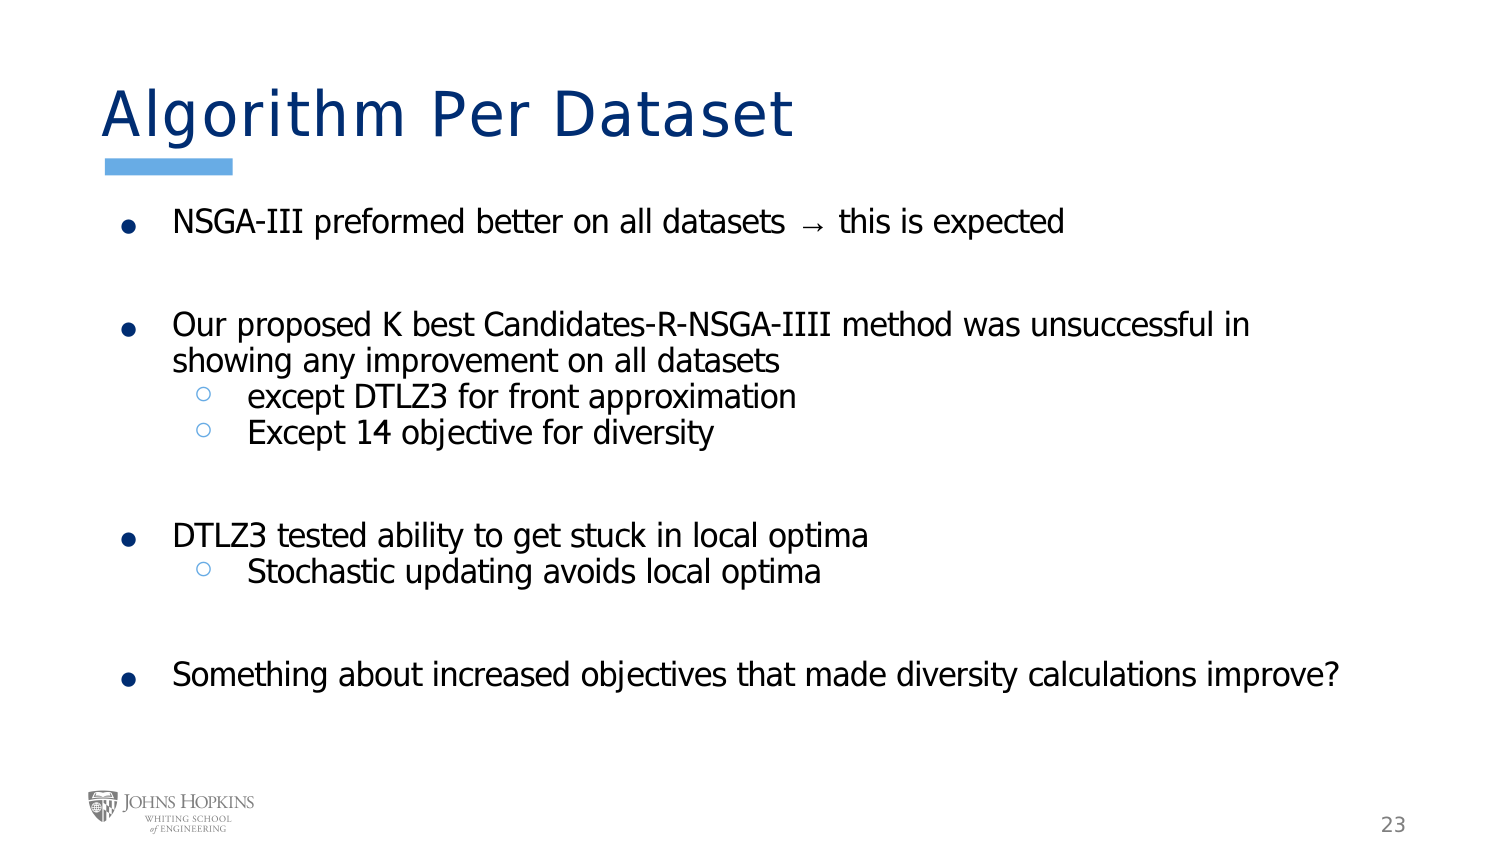

|  |  |  |  |  |  |  |  |  |  |  |  |  |  |  |  |  |  |  |  |  |  |  |  |  |  |
| --- | --- | --- | --- | --- | --- | --- | --- | --- | --- | --- | --- | --- | --- | --- | --- | --- | --- | --- | --- | --- | --- | --- | --- | --- | --- |
# Algorithm Per Dataset
NSGA-III preformed better on all datasets → this is expected

Our proposed K best Candidates-R-NSGA-IIII method was unsuccessful in showing any improvement on all datasets
except DTLZ3 for front approximation
Except 14 objective for diversity

DTLZ3 tested ability to get stuck in local optima
Stochastic updating avoids local optima

Something about increased objectives that made diversity calculations improve?